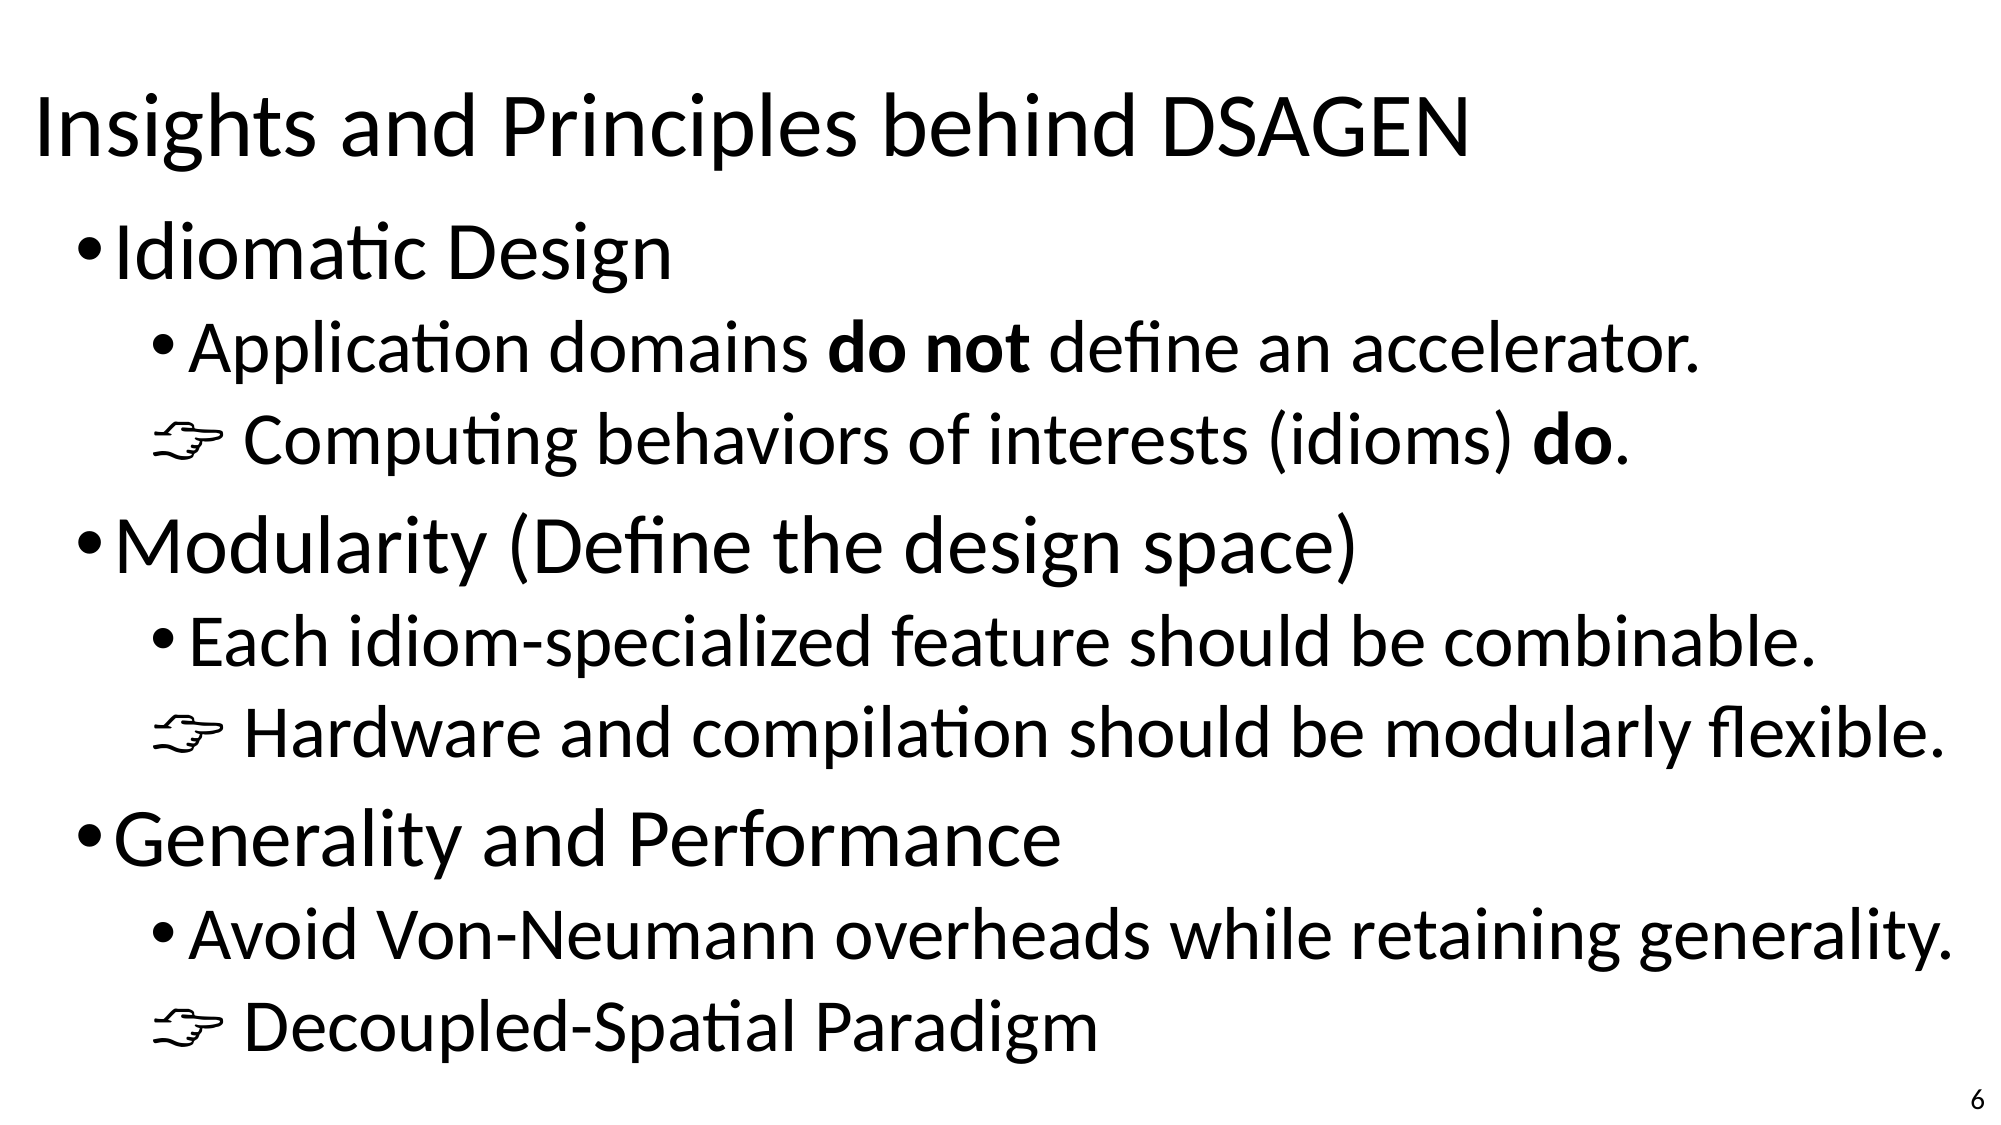

# Insights and Principles behind DSAGEN
Idiomatic Design
Application domains do not define an accelerator.
👉 Computing behaviors of interests (idioms) do.
Modularity (Define the design space)
Each idiom-specialized feature should be combinable.
👉 Hardware and compilation should be modularly flexible.
Generality and Performance
Avoid Von-Neumann overheads while retaining generality.
👉 Decoupled-Spatial Paradigm